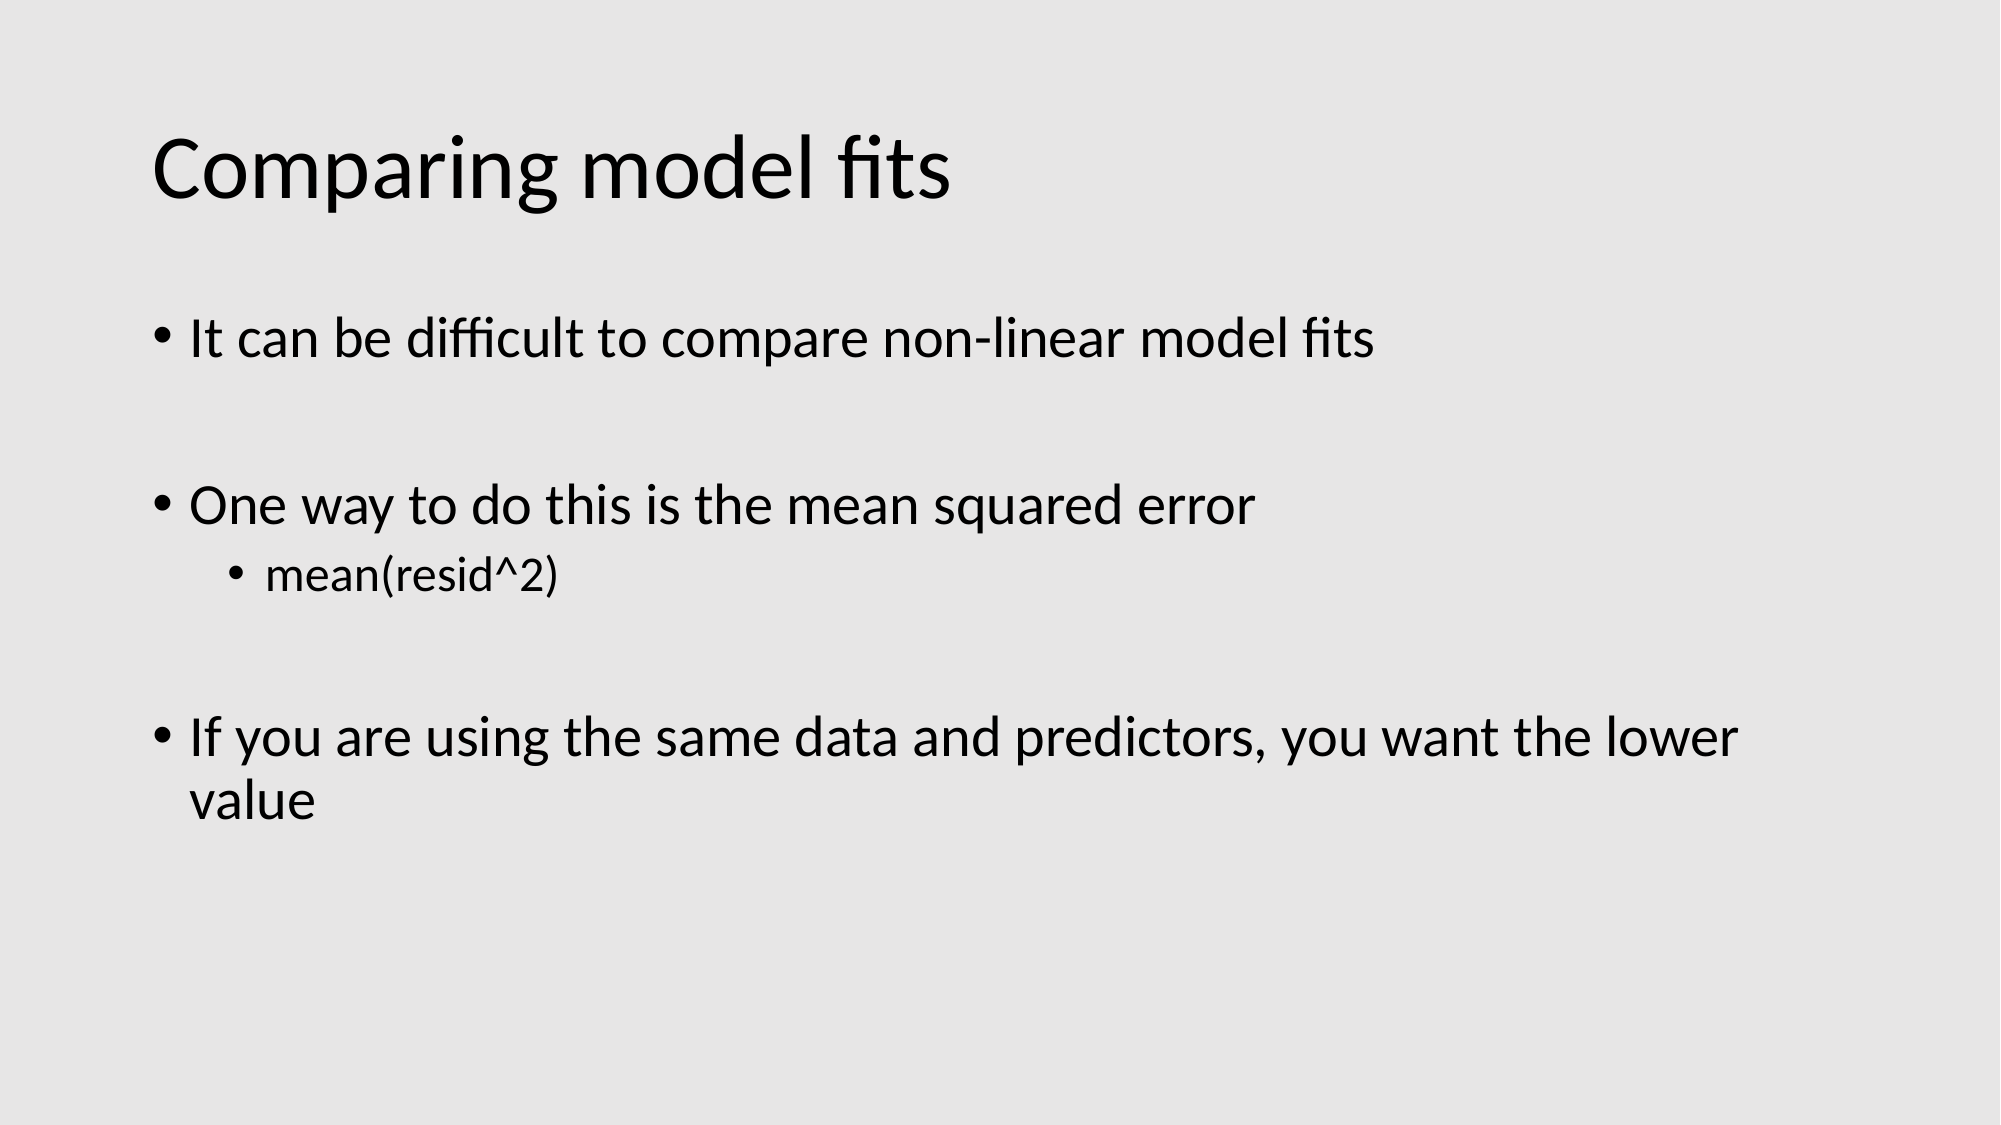

# Comparing model fits
It can be difficult to compare non-linear model fits

One way to do this is the mean squared error
mean(resid^2)

If you are using the same data and predictors, you want the lower value